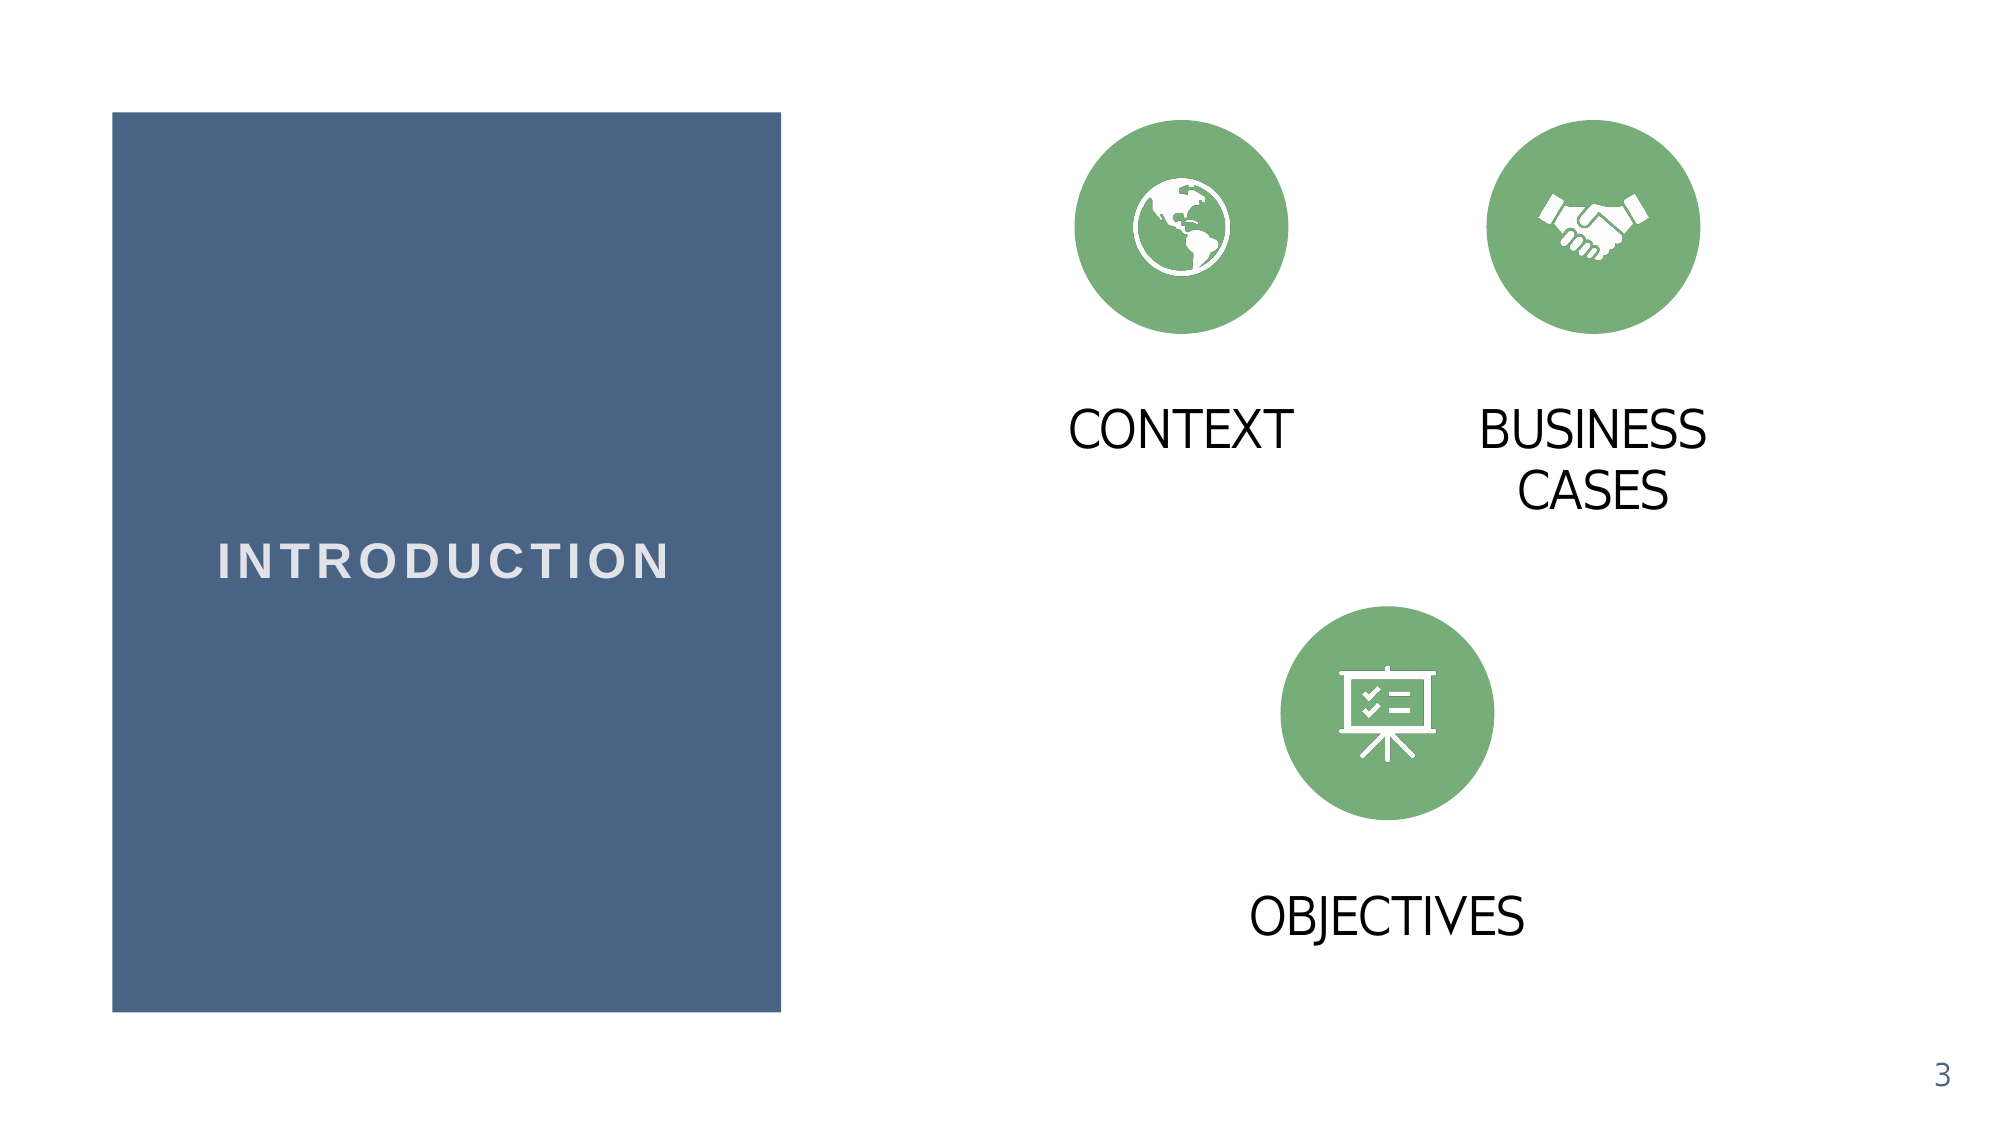

Context
Business cases
Objectives
# INTRODUCTION
3